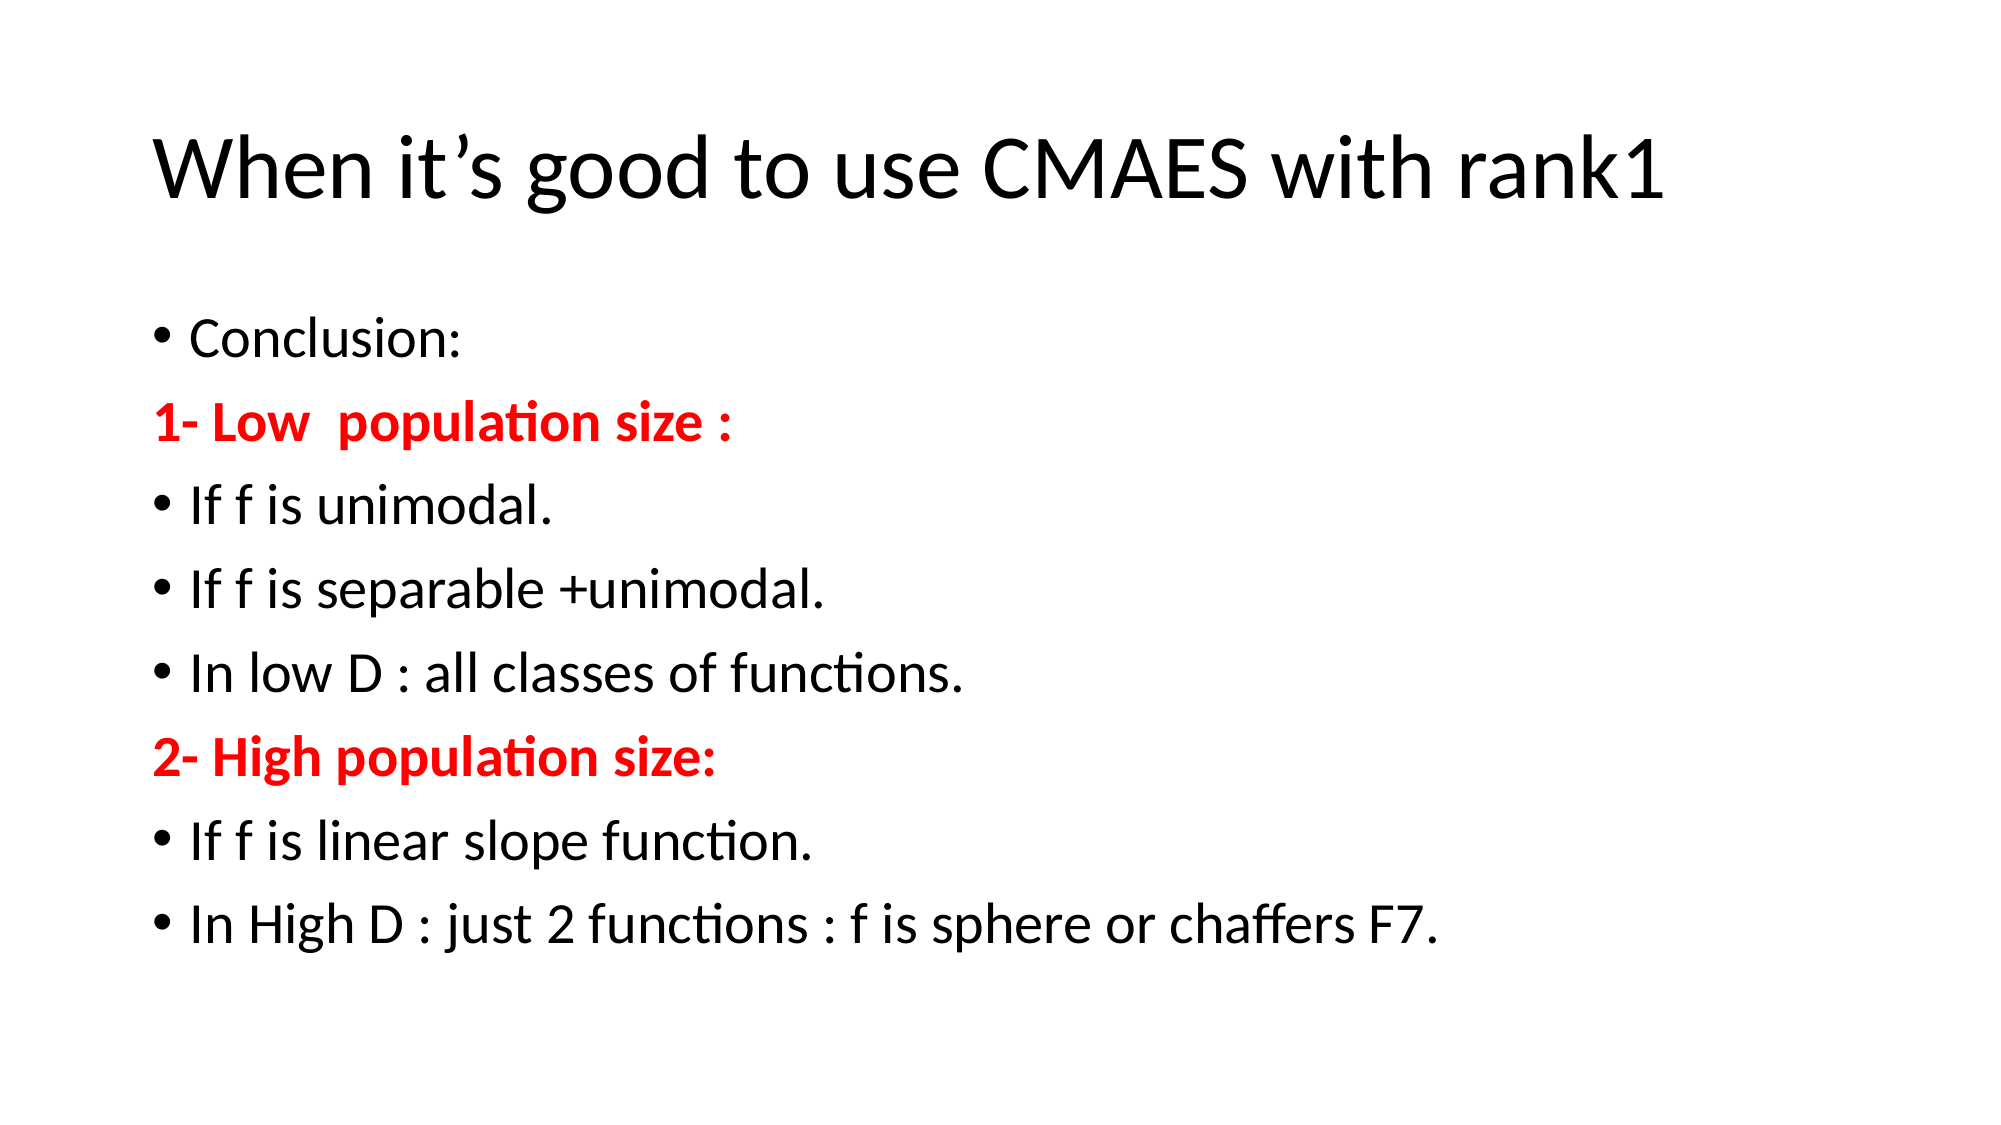

# When it’s good to use CMAES with rank1
Conclusion:
1- Low  population size :
If f is unimodal.
If f is separable +unimodal.
In low D : all classes of functions.
2- High population size:
If f is linear slope function.
In High D : just 2 functions : f is sphere or chaffers F7.